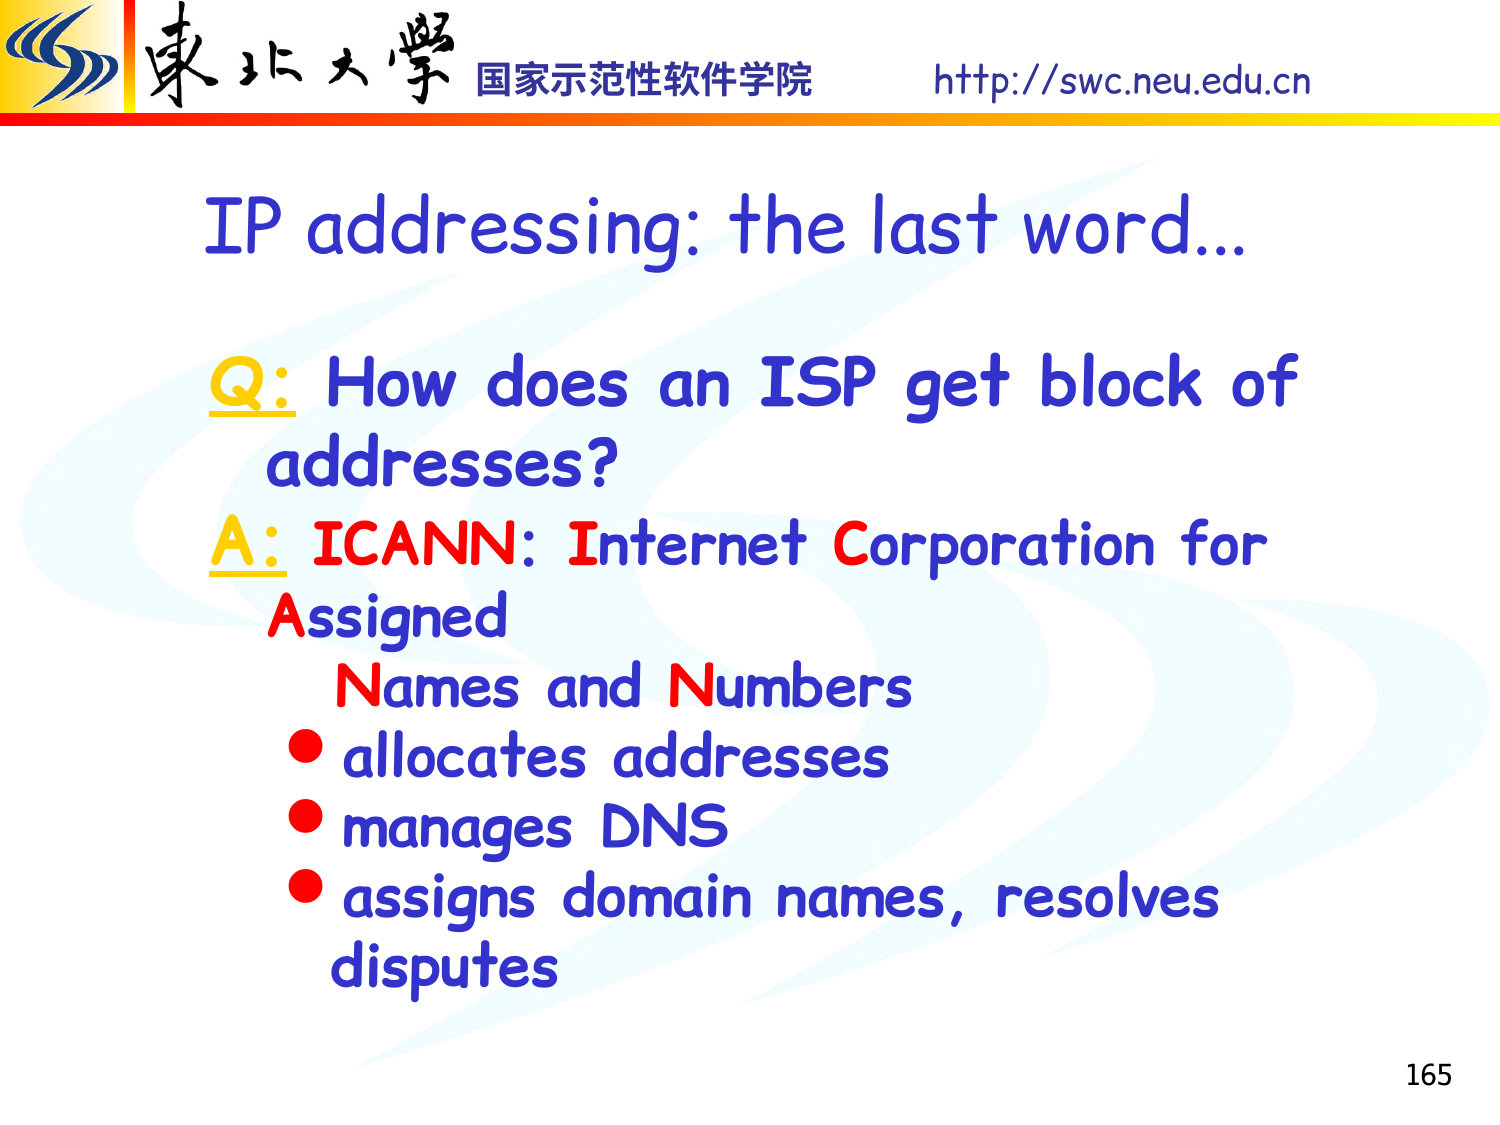

# IP addressing: the last word...
Q: How does an ISP get block of addresses?
A: ICANN: Internet Corporation for Assigned
     Names and Numbers
allocates addresses
manages DNS
assigns domain names, resolves disputes
165